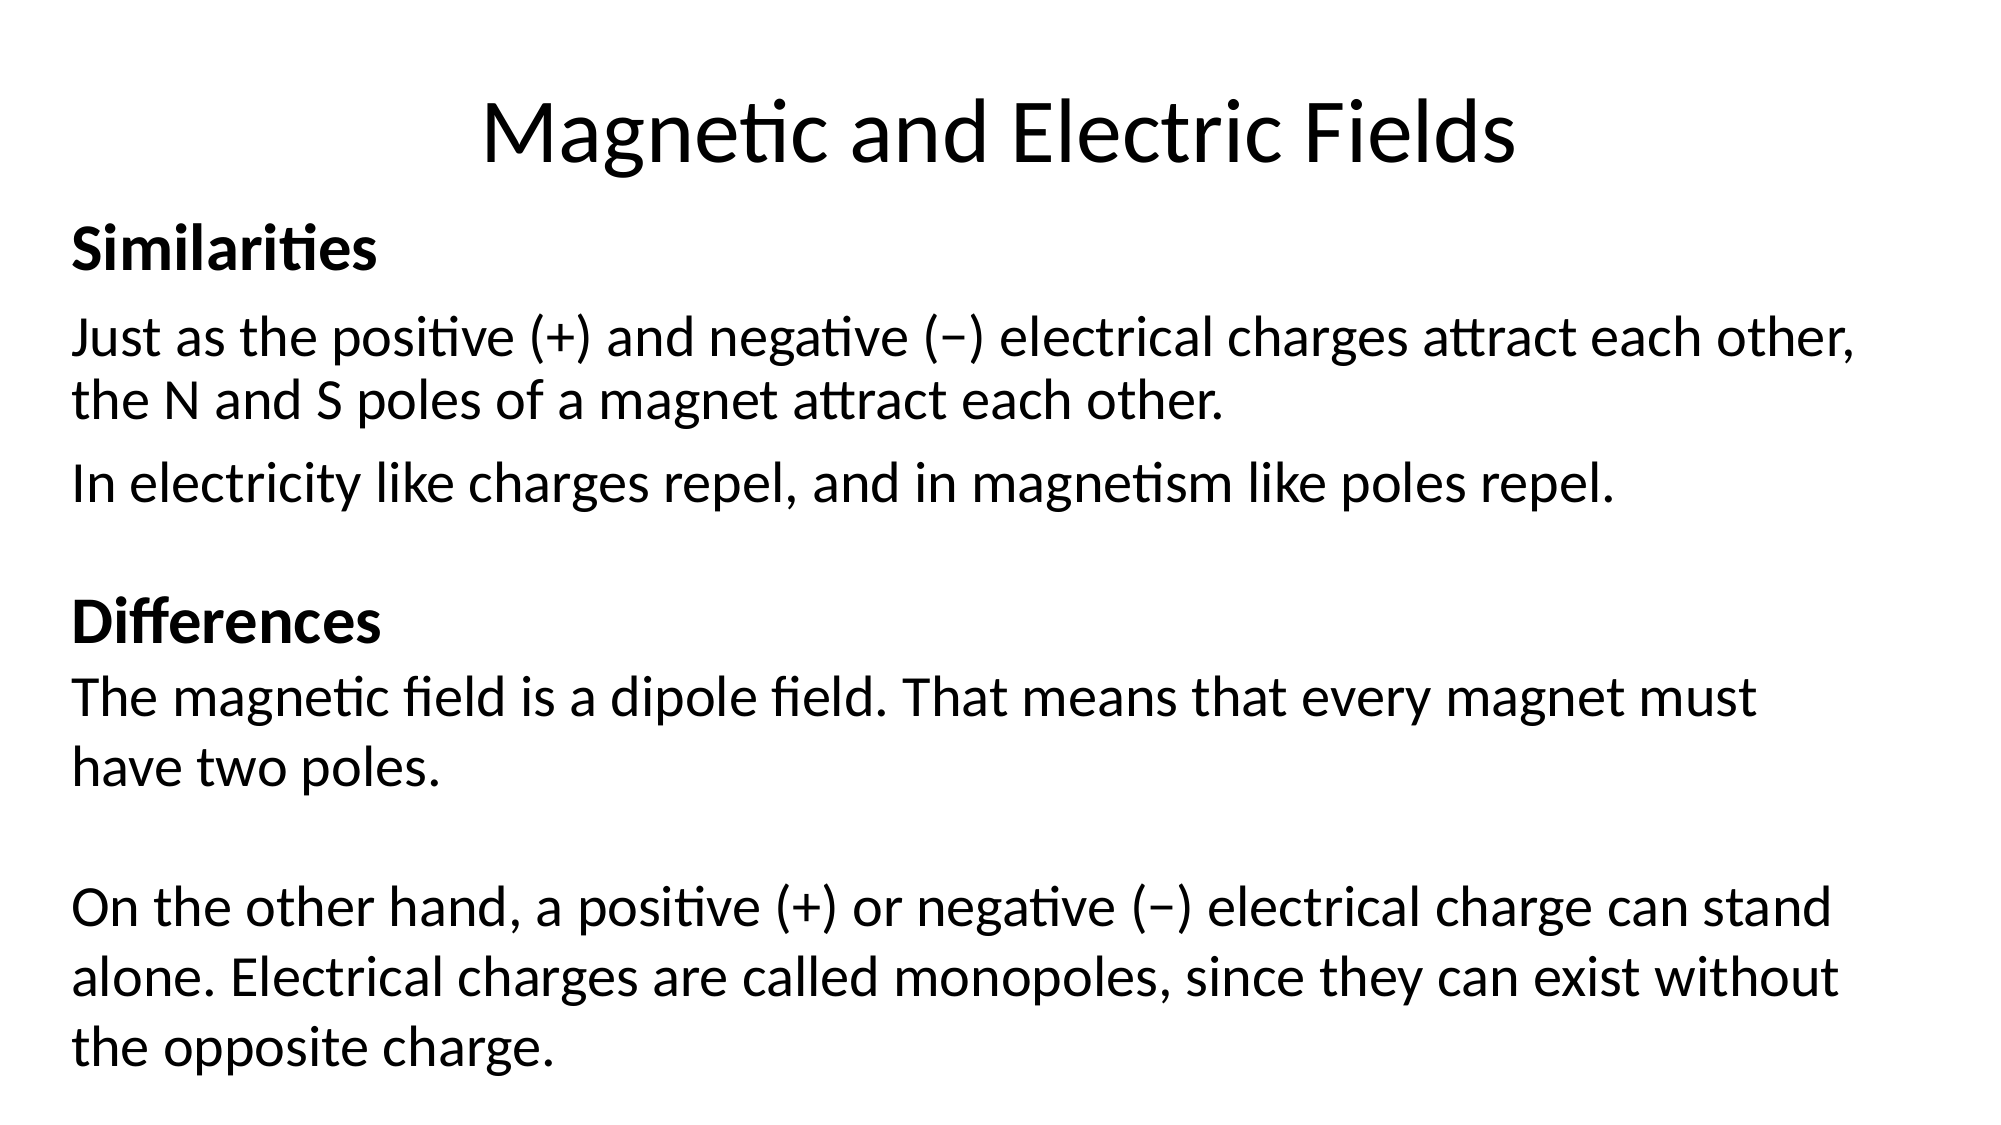

# Magnetic and Electric Fields
Similarities
Just as the positive (+) and negative (−) electrical charges attract each other, the N and S poles of a magnet attract each other.
In electricity like charges repel, and in magnetism like poles repel.

Differences
The magnetic field is a dipole field. That means that every magnet must have two poles.
On the other hand, a positive (+) or negative (−) electrical charge can stand alone. Electrical charges are called monopoles, since they can exist without the opposite charge.